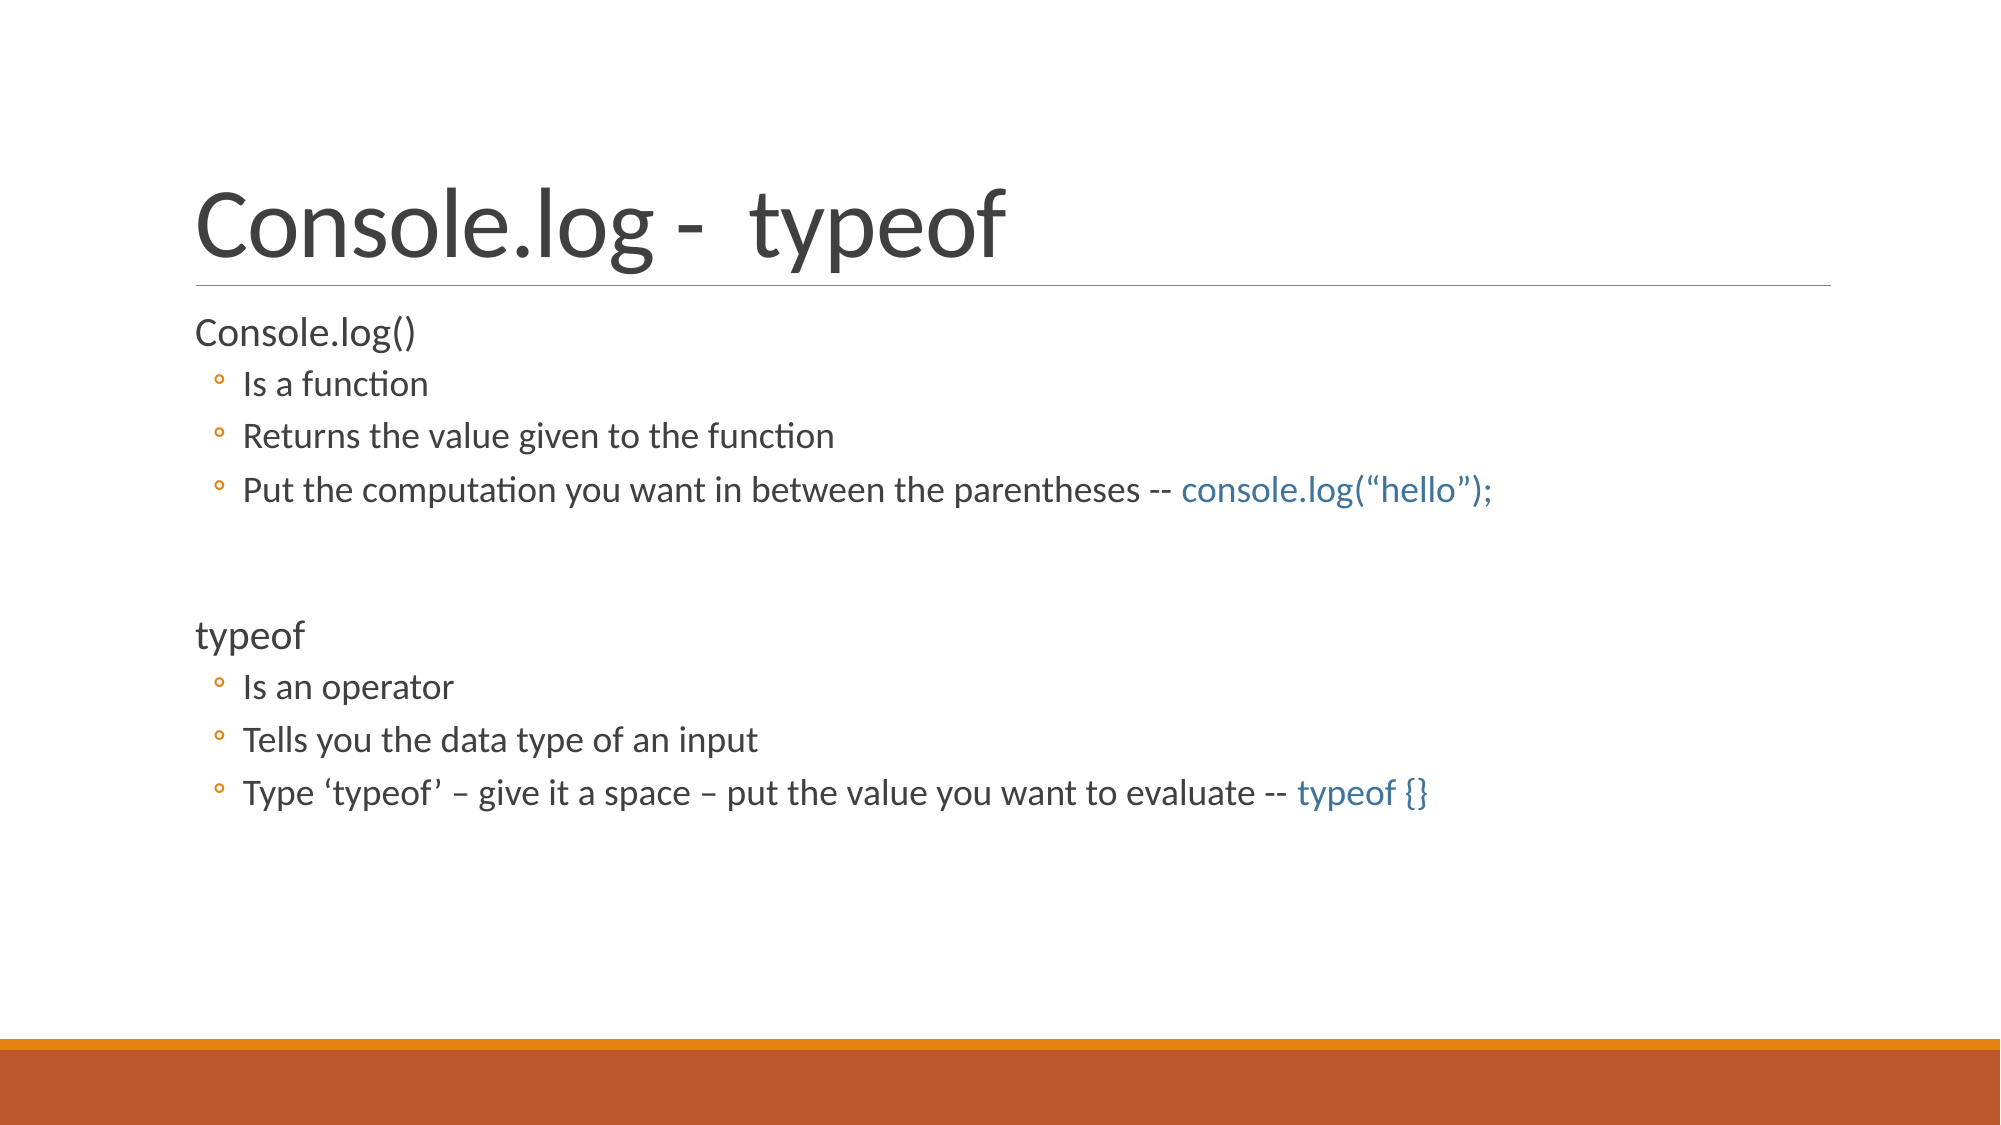

# Console.log -  typeof
Console.log()
Is a function
Returns the value given to the function
Put the computation you want in between the parentheses -- console.log(“hello”);

typeof
Is an operator
Tells you the data type of an input
Type ‘typeof’ – give it a space – put the value you want to evaluate -- typeof {}